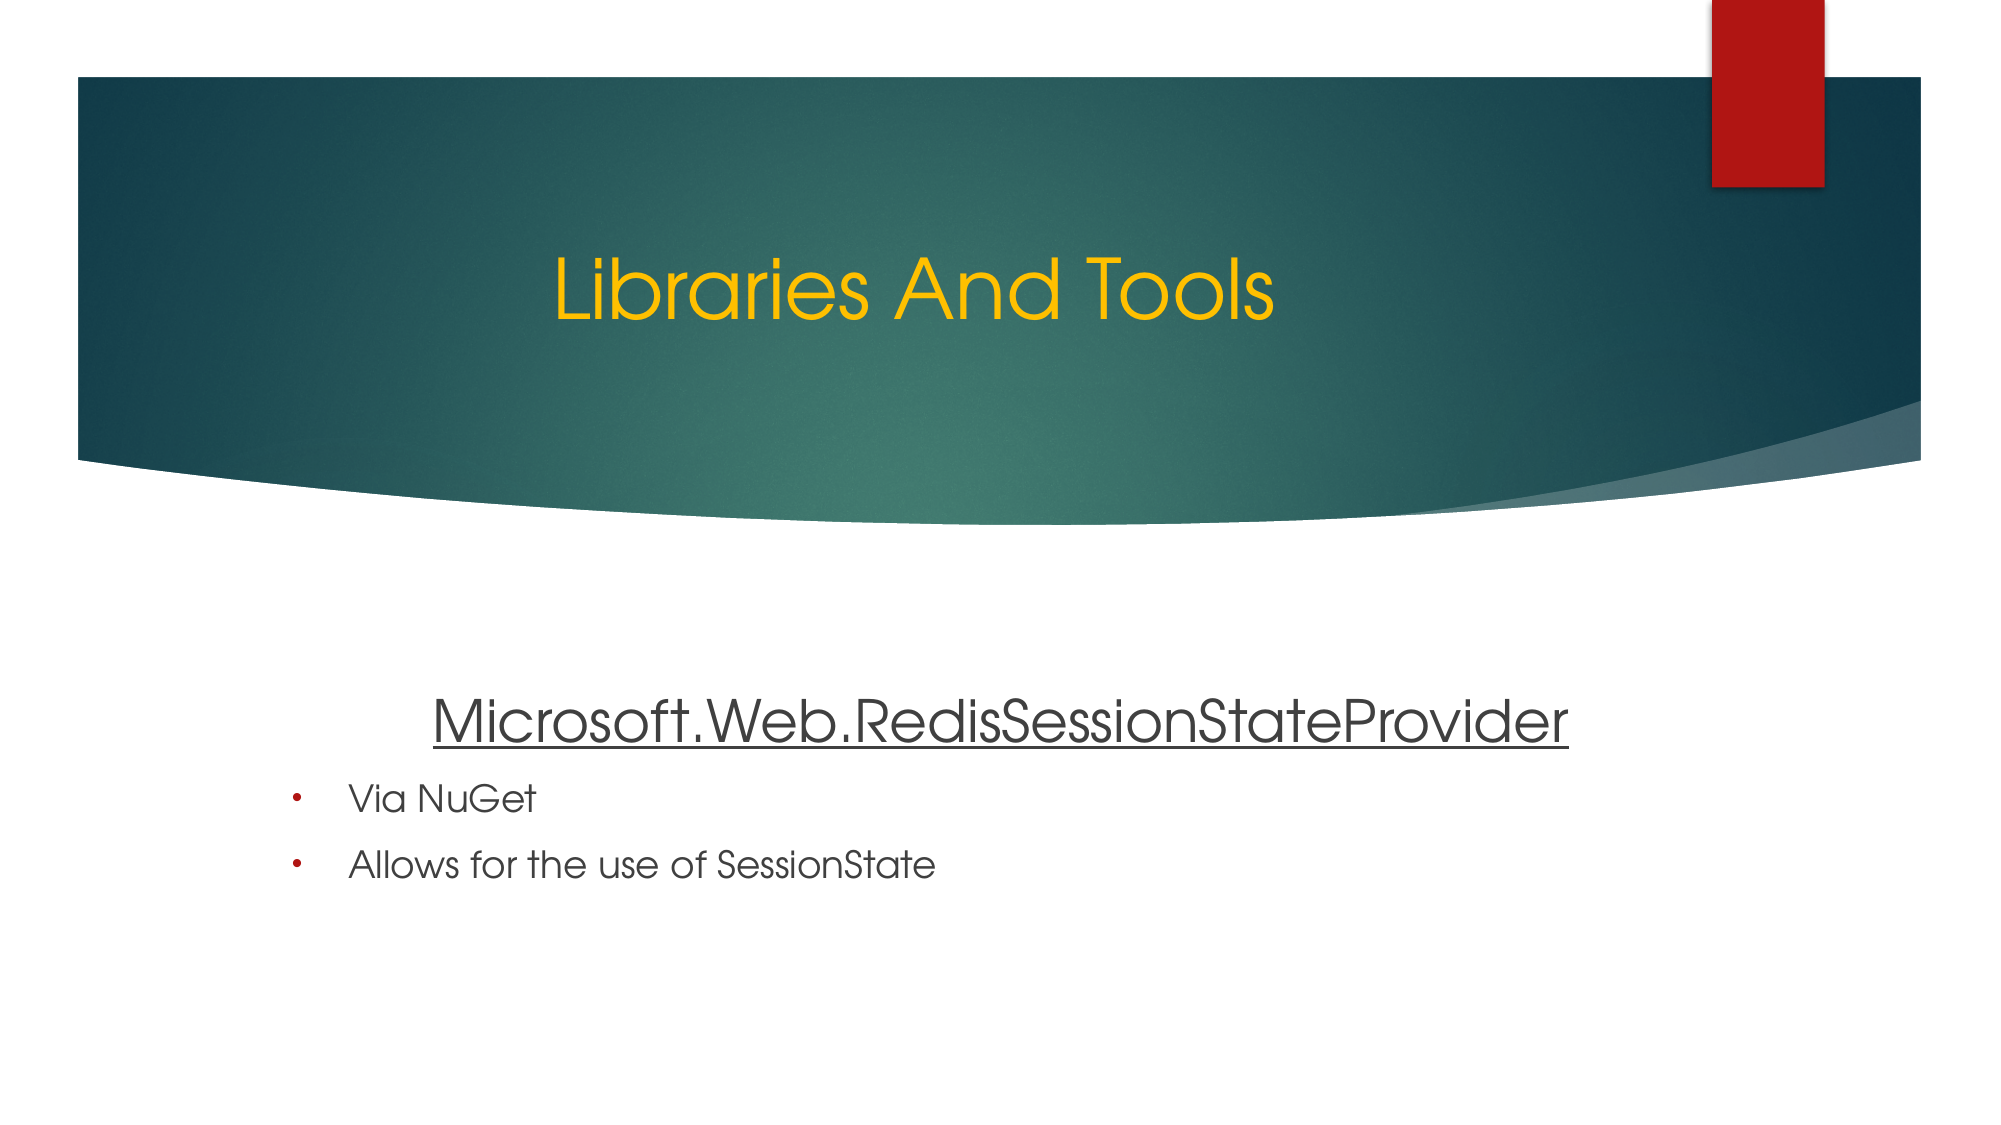

# Libraries And Tools
Microsoft.Web.RedisSessionStateProvider
Via NuGet
Allows for the use of SessionState